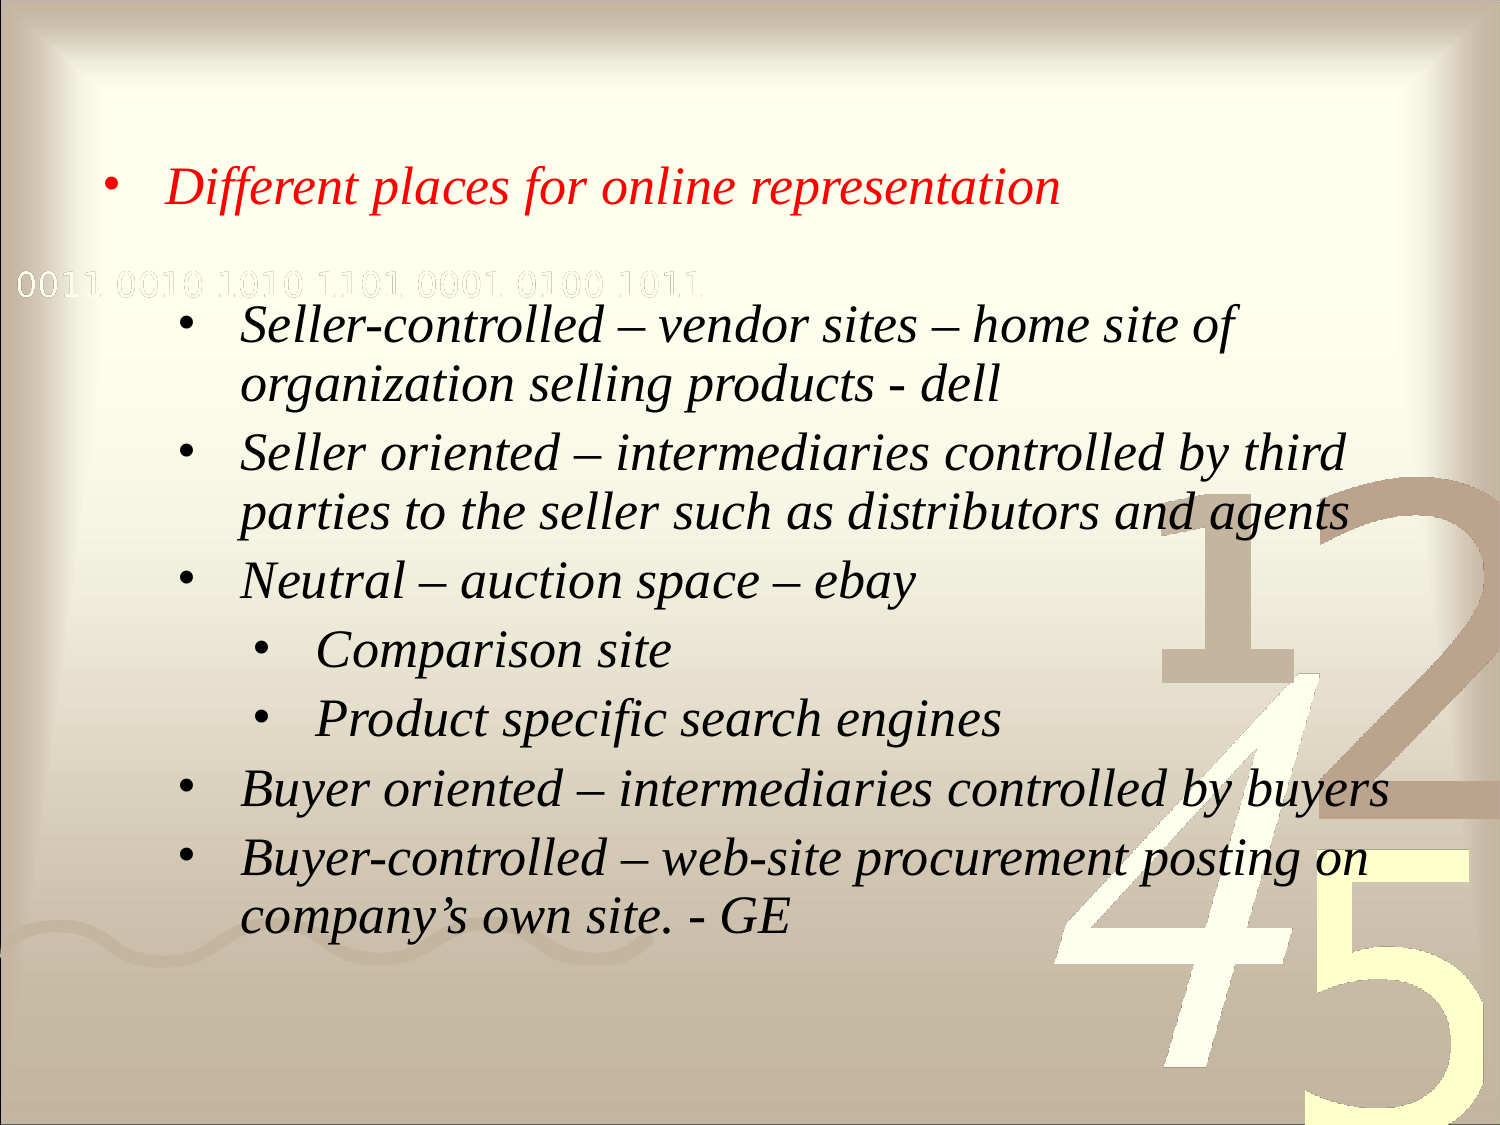

Different places for online representation

Seller-controlled – vendor sites – home site of organization selling products - dell
Seller oriented – intermediaries controlled by third parties to the seller such as distributors and agents
Neutral – auction space – ebay
Comparison site
Product specific search engines
Buyer oriented – intermediaries controlled by buyers
Buyer-controlled – web-site procurement posting on company’s own site. - GE